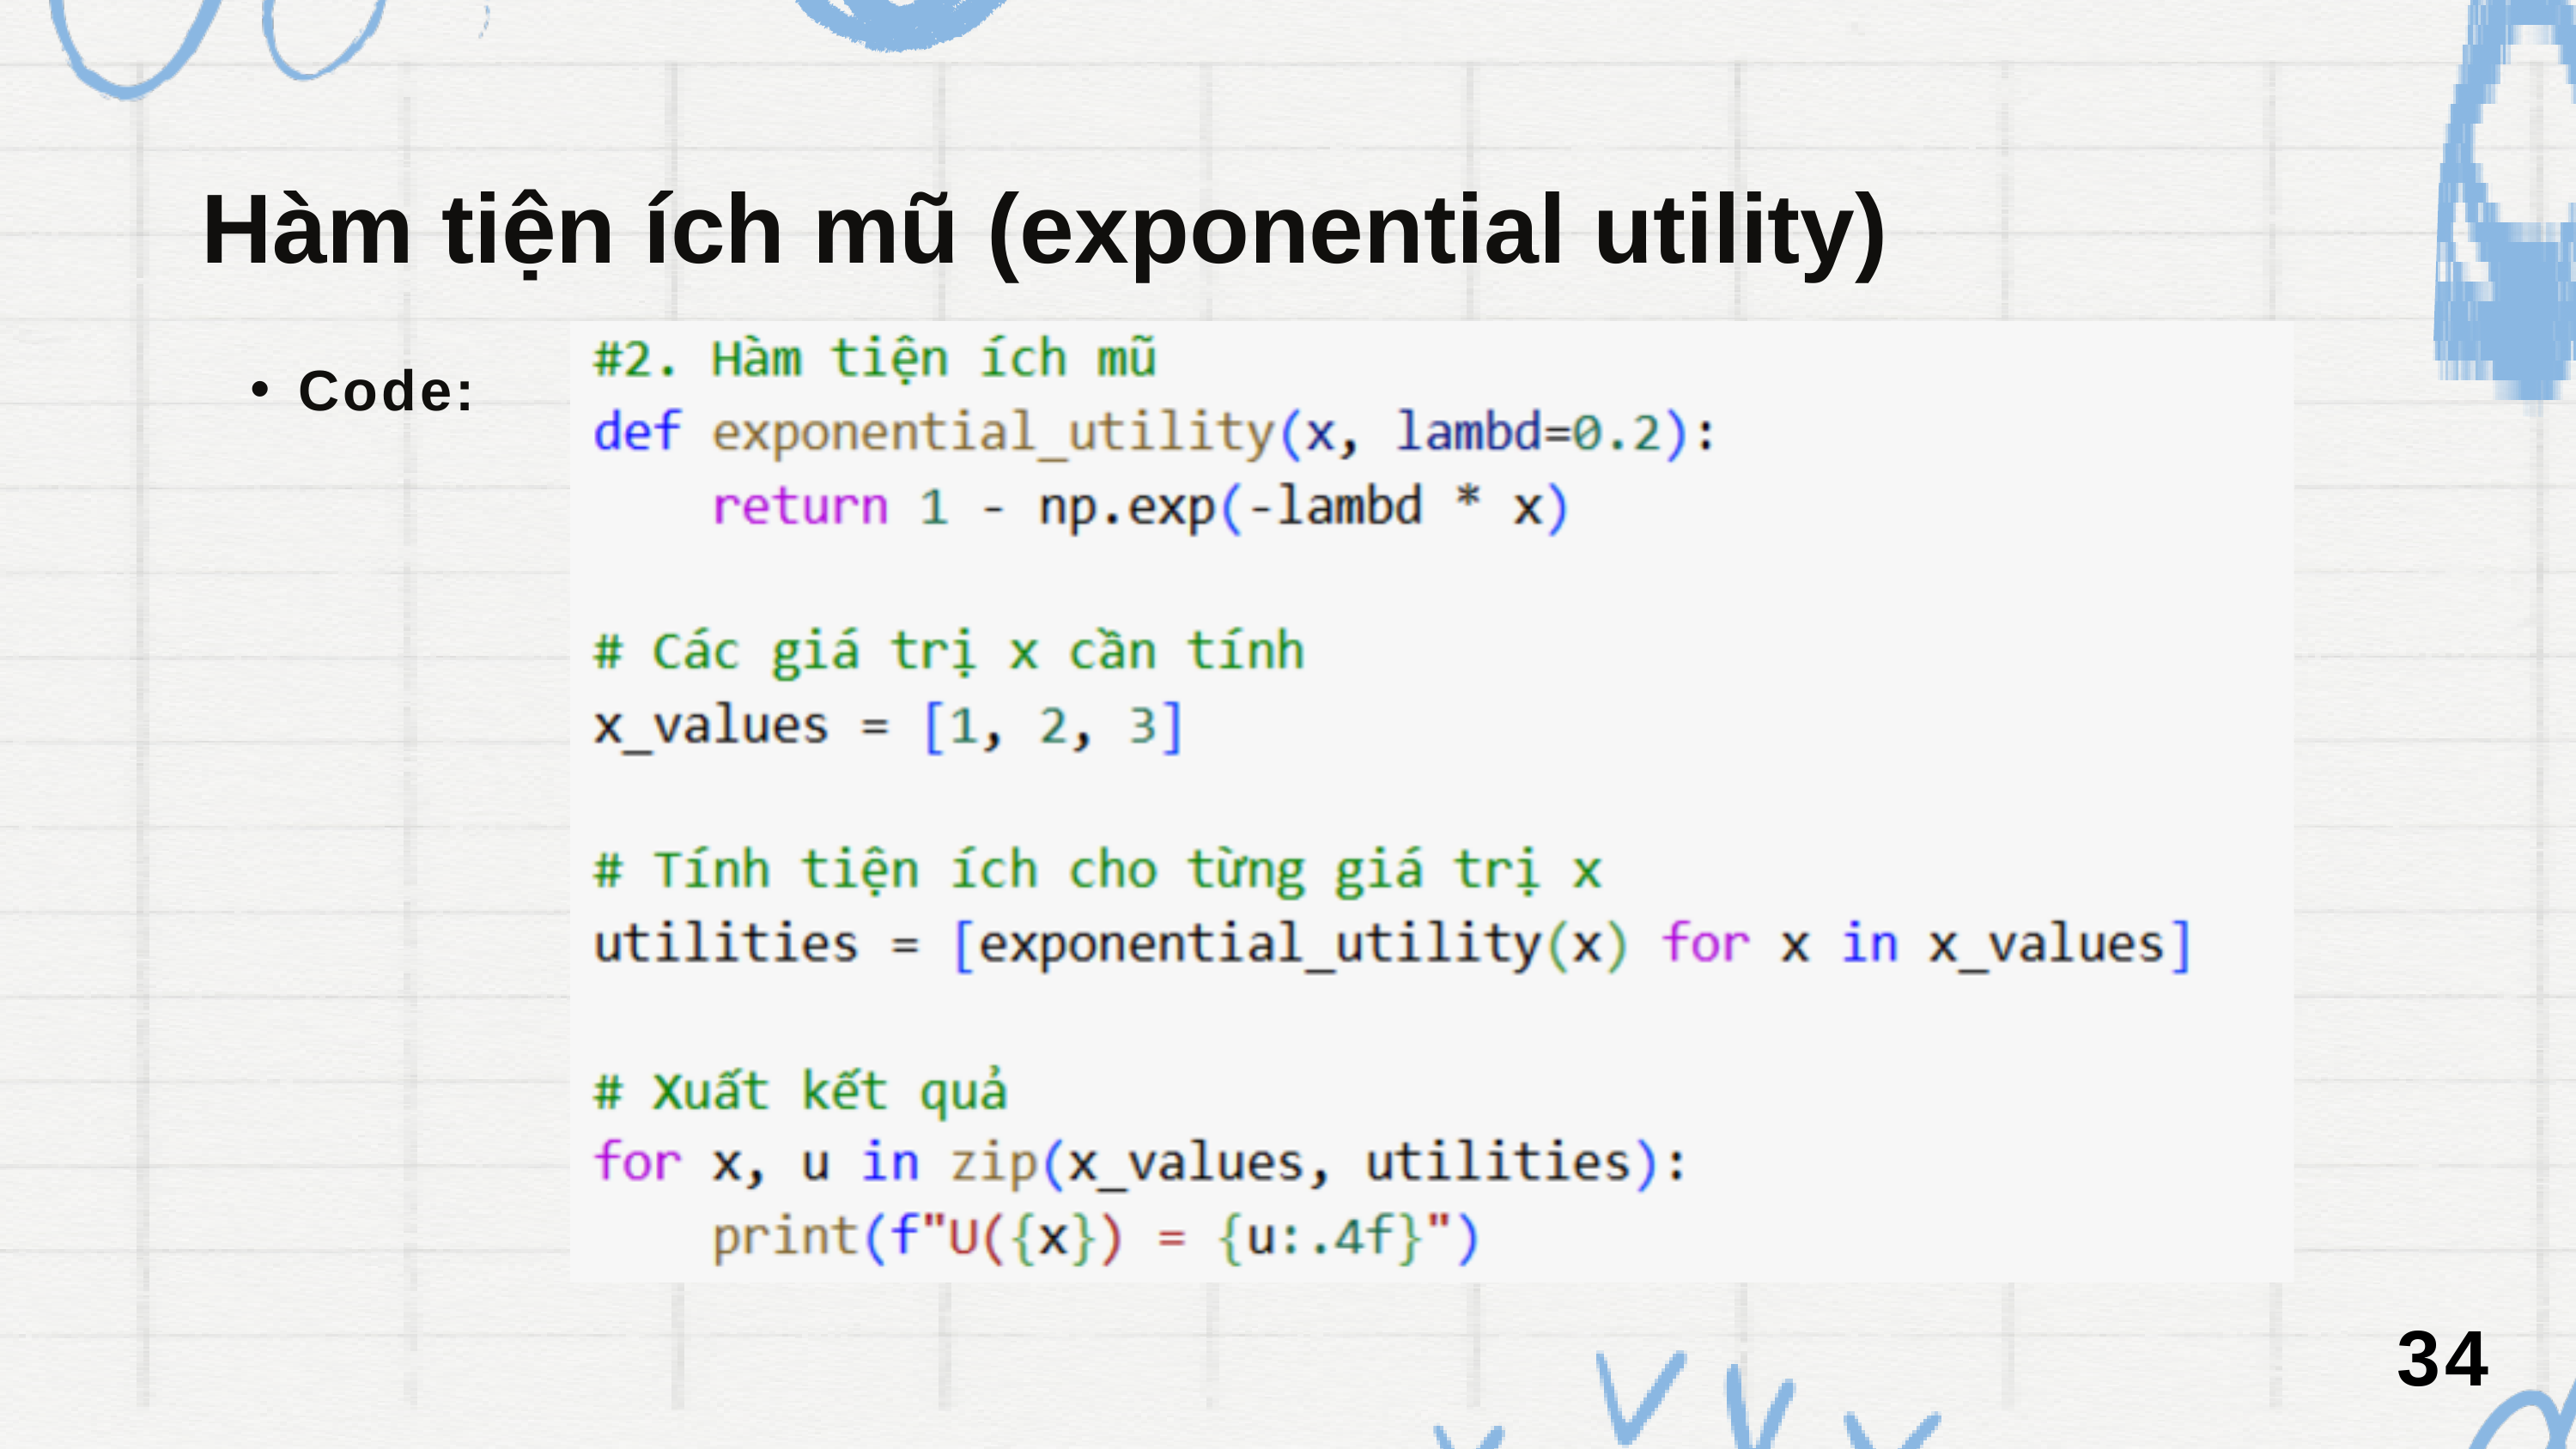

Hàm tiện ích mũ (exponential utility)

Code:

34